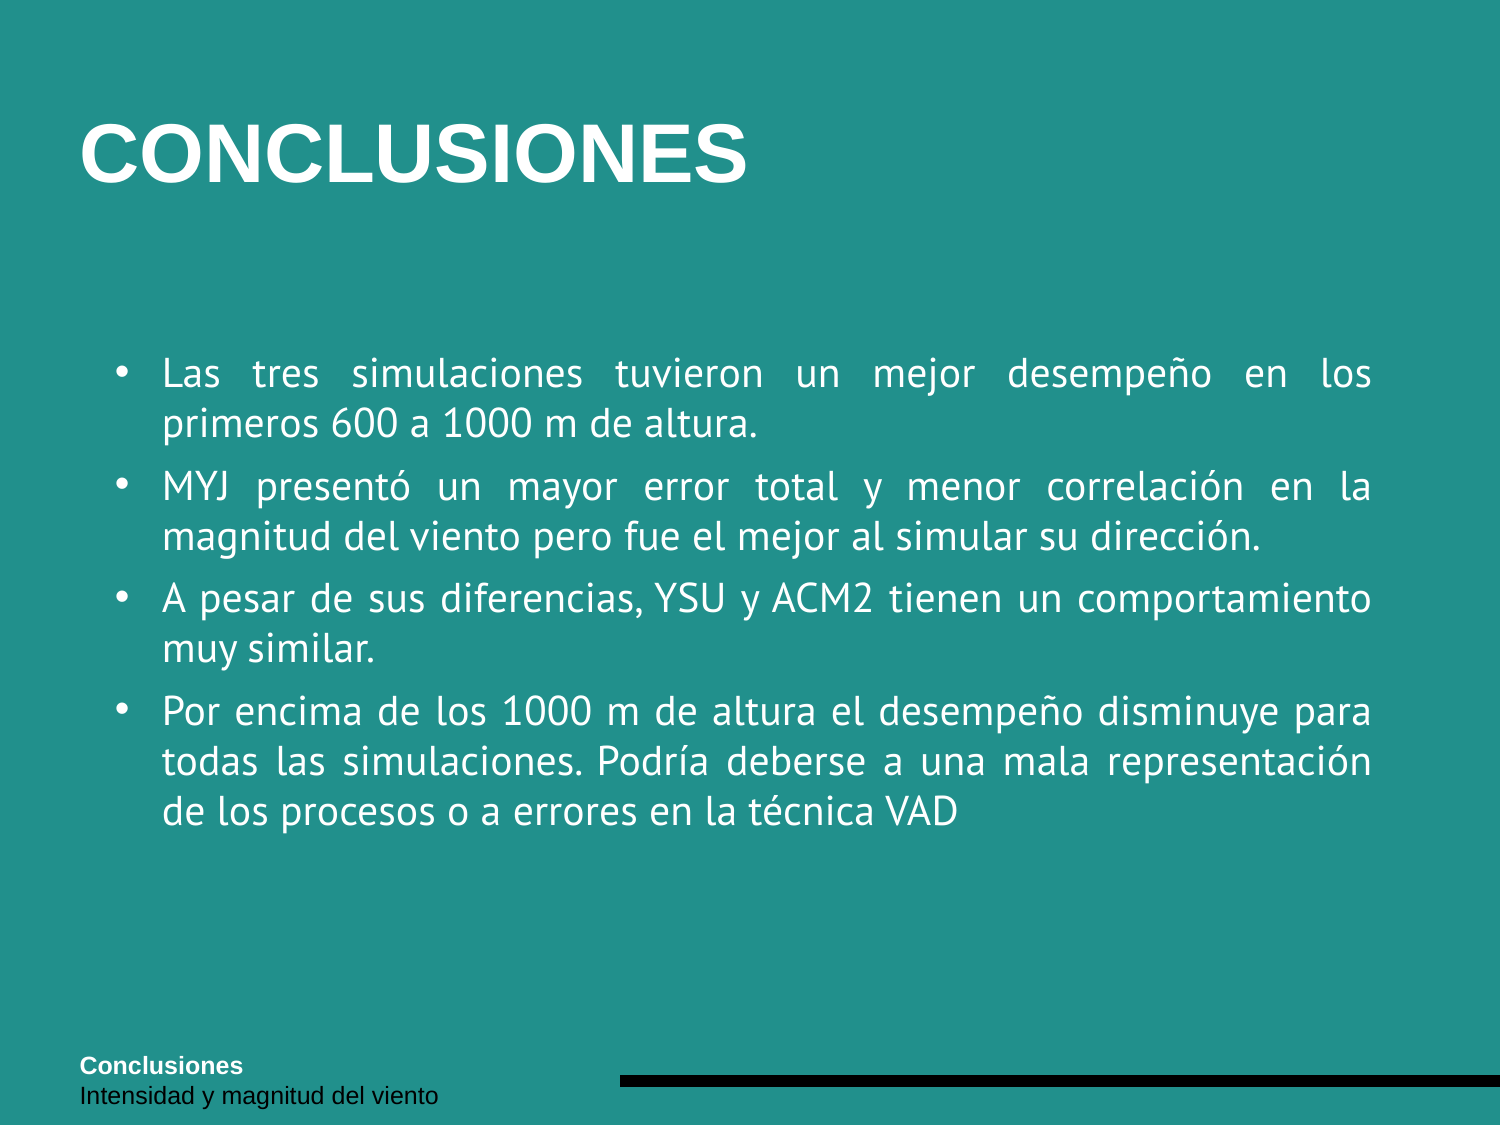

CONCLUSIONES
Las tres simulaciones tuvieron un mejor desempeño en los primeros 600 a 1000 m de altura.
MYJ presentó un mayor error total y menor correlación en la magnitud del viento pero fue el mejor al simular su dirección.
A pesar de sus diferencias, YSU y ACM2 tienen un comportamiento muy similar.
Por encima de los 1000 m de altura el desempeño disminuye para todas las simulaciones. Podría deberse a una mala representación de los procesos o a errores en la técnica VAD
Conclusiones
Intensidad y magnitud del viento